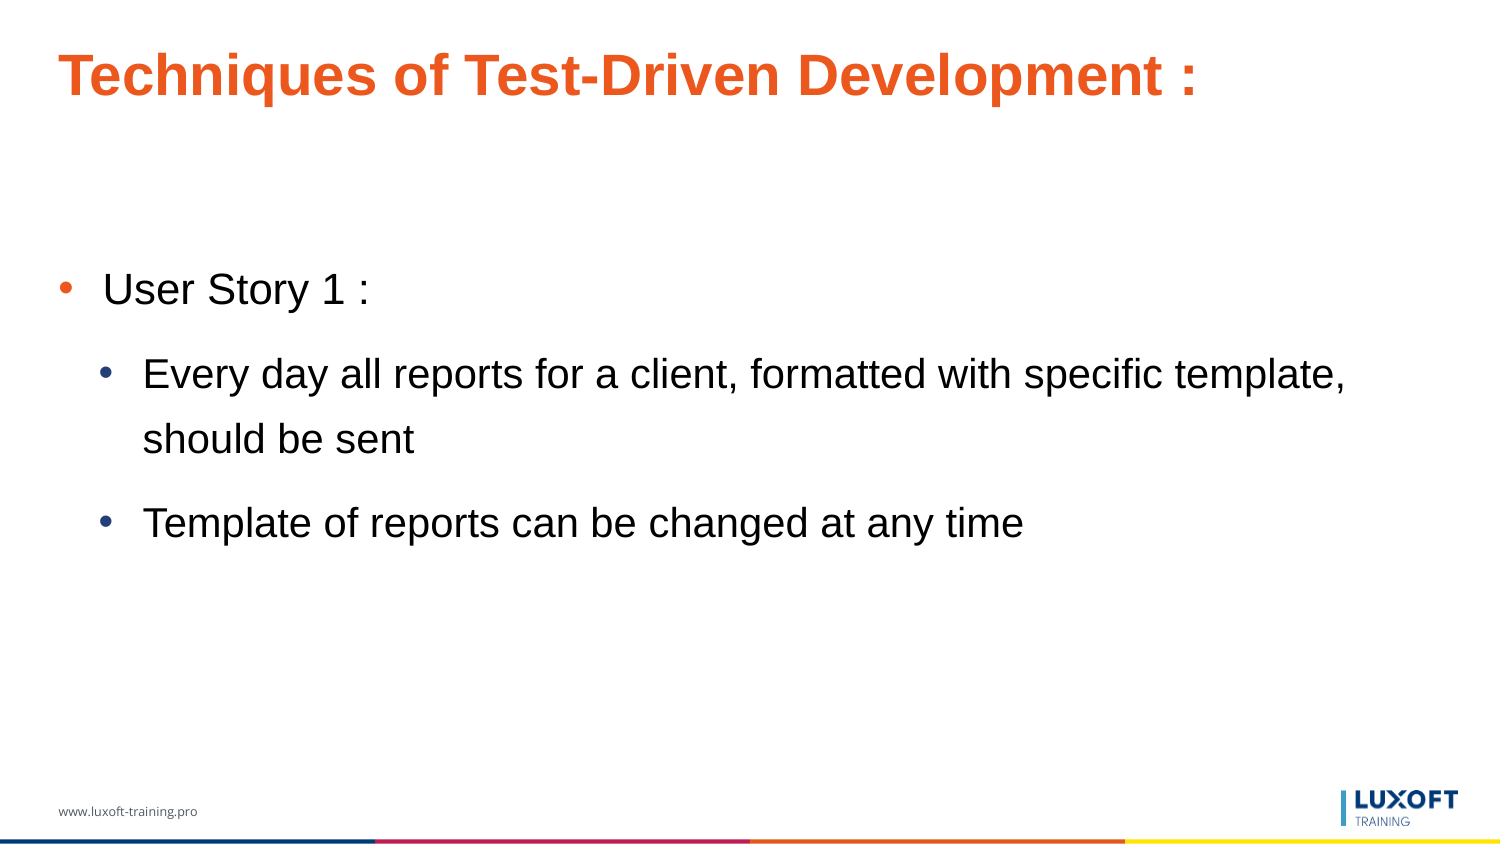

# Techniques of Test-Driven Development :
User Story 1 :
Every day all reports for a client, formatted with specific template, should be sent
Template of reports can be changed at any time